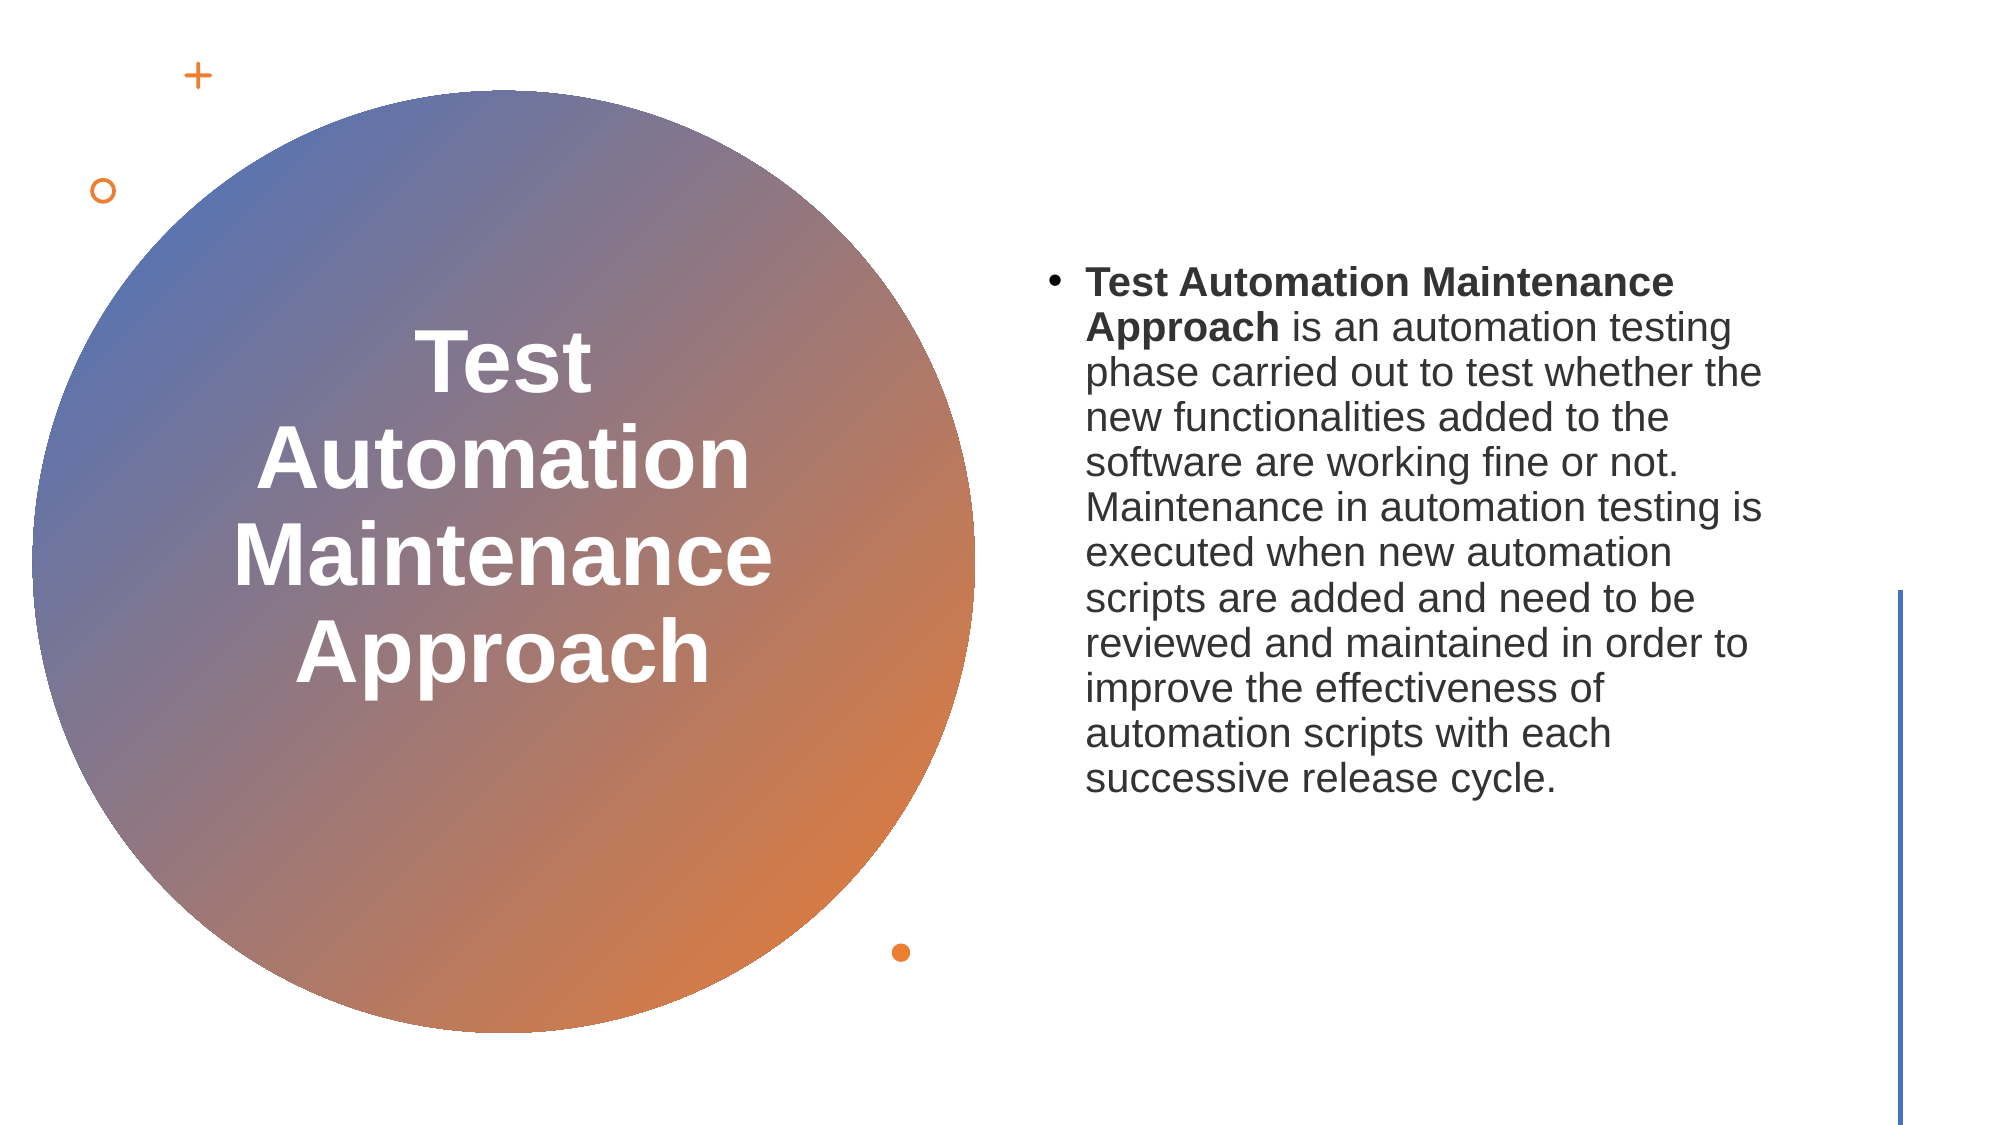

Test Automation Maintenance Approach is an automation testing phase carried out to test whether the new functionalities added to the software are working fine or not. Maintenance in automation testing is executed when new automation scripts are added and need to be reviewed and maintained in order to improve the effectiveness of automation scripts with each successive release cycle.

# Test Automation Maintenance Approach